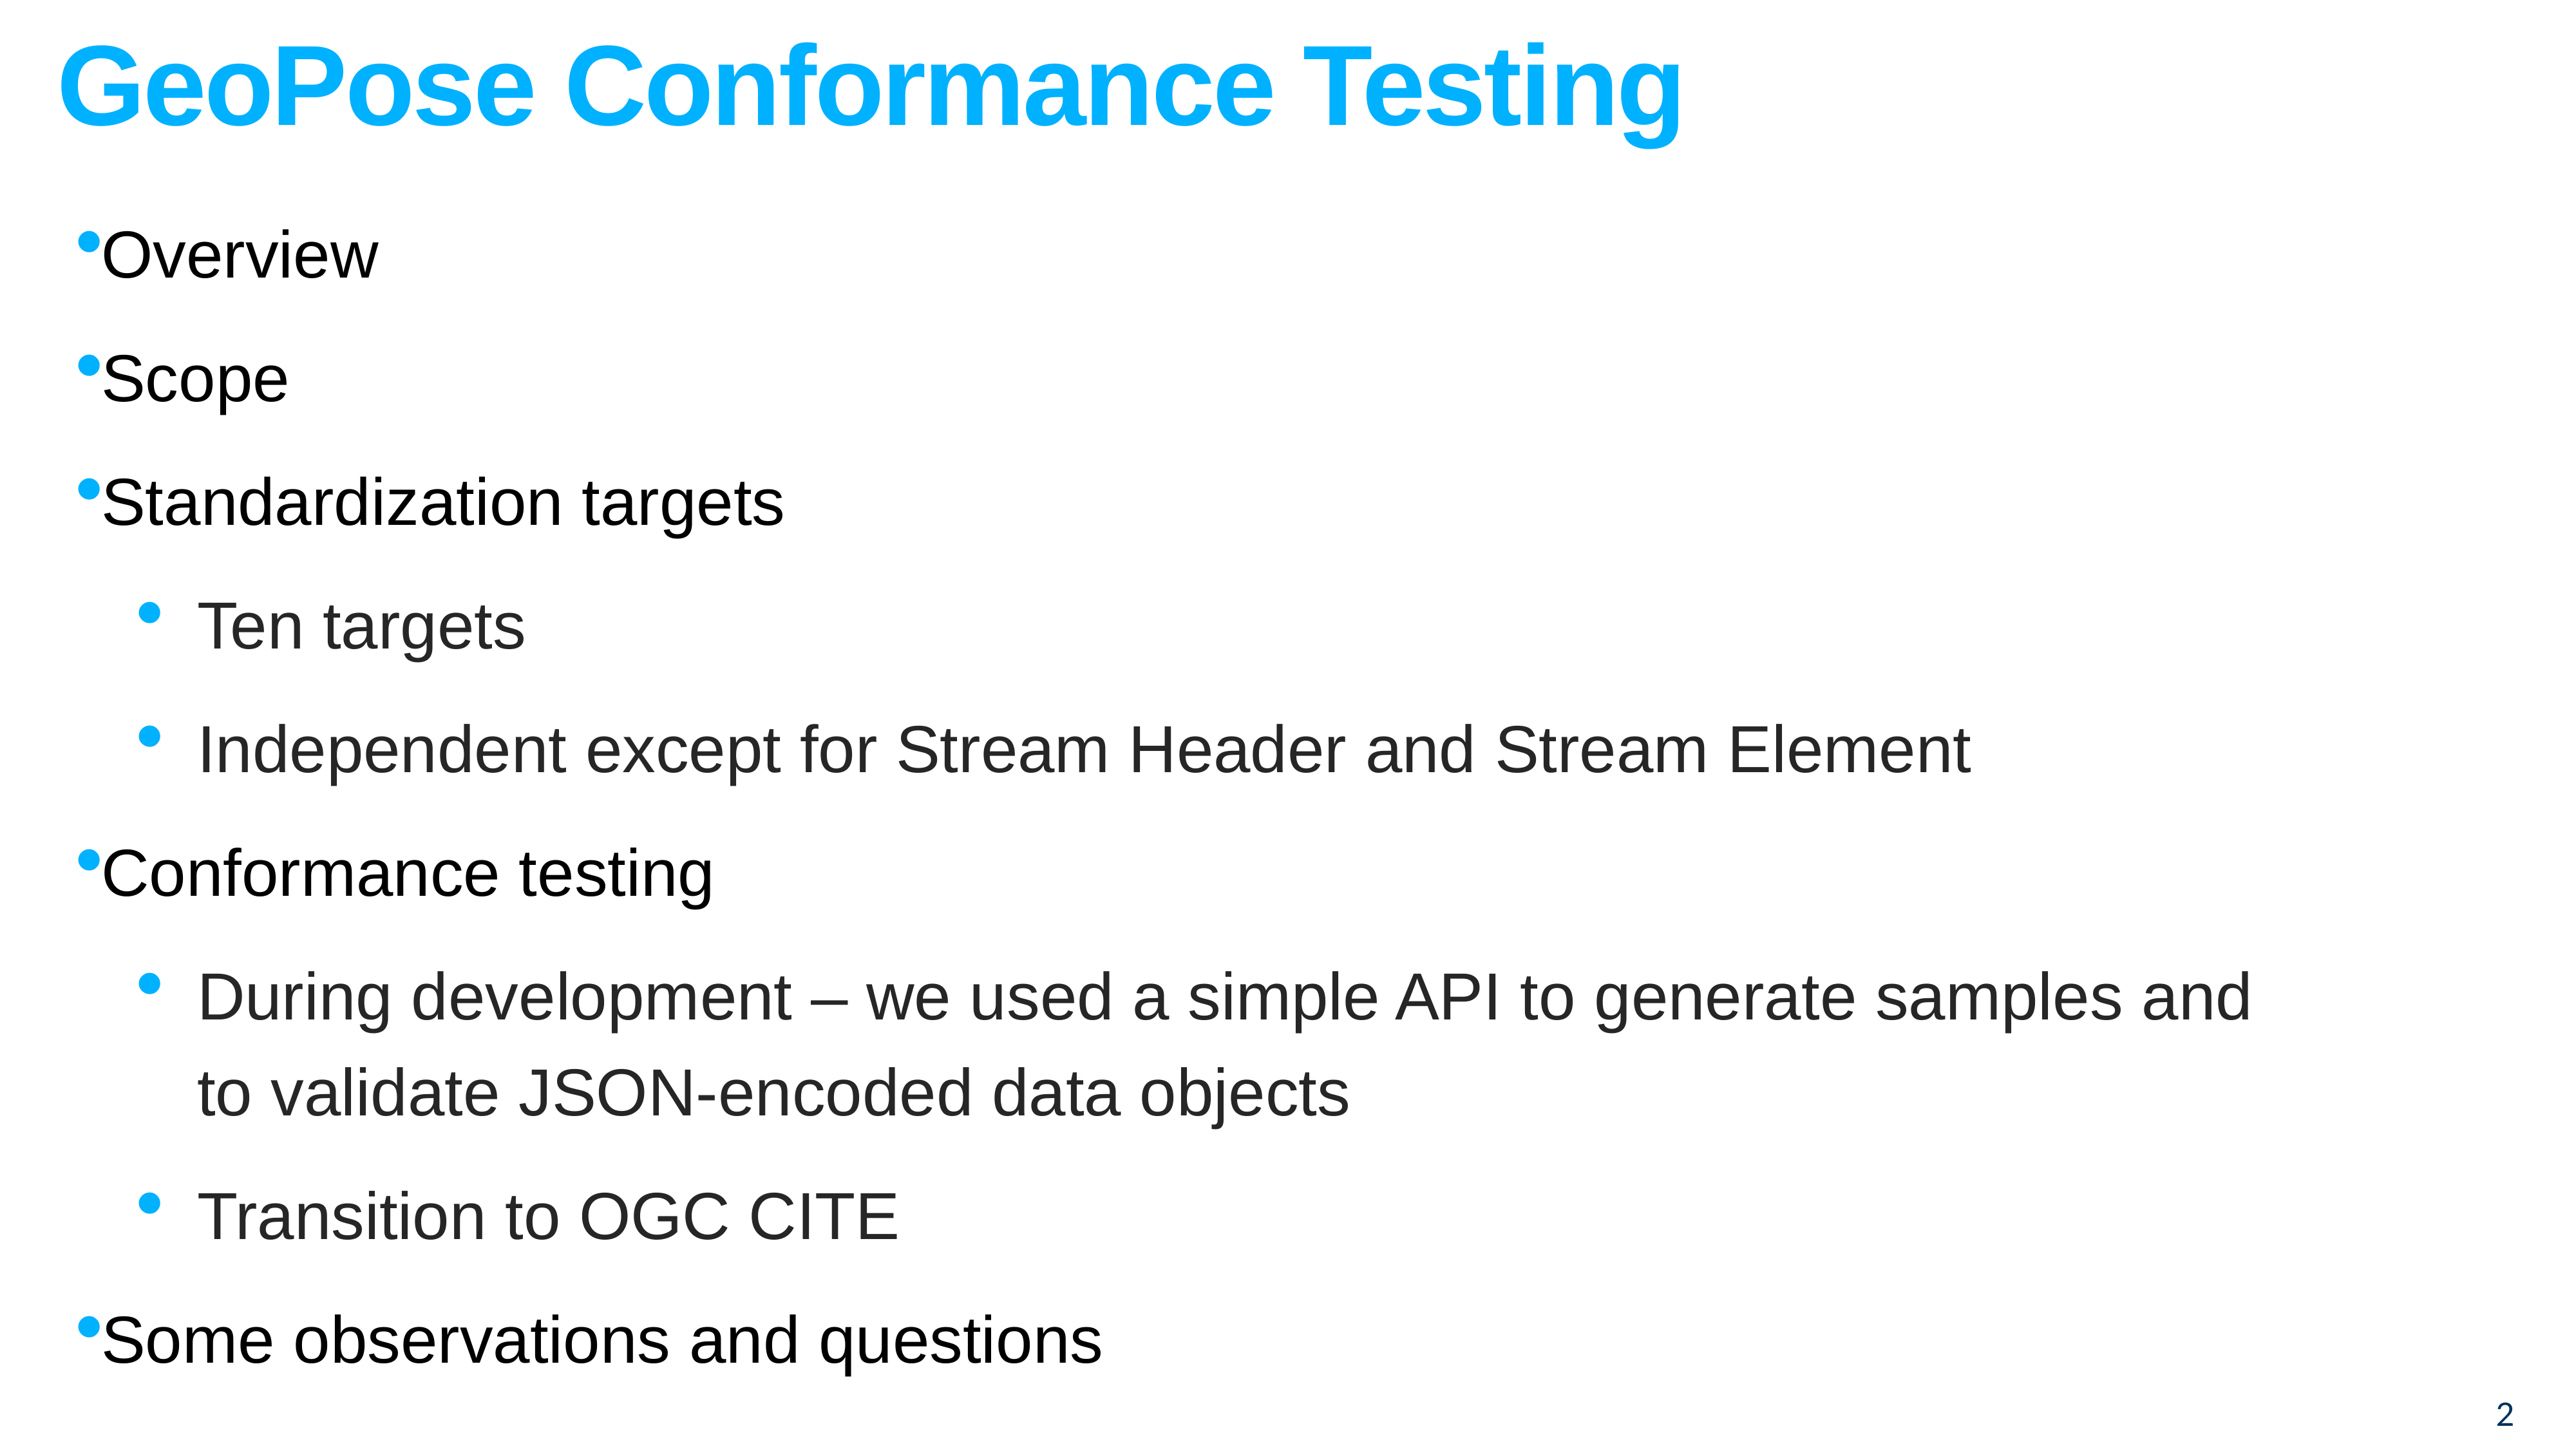

# GeoPose Conformance Testing
Overview
Scope
Standardization targets
Ten targets
Independent except for Stream Header and Stream Element
Conformance testing
During development – we used a simple API to generate samples and to validate JSON-encoded data objects
Transition to OGC CITE
Some observations and questions

2